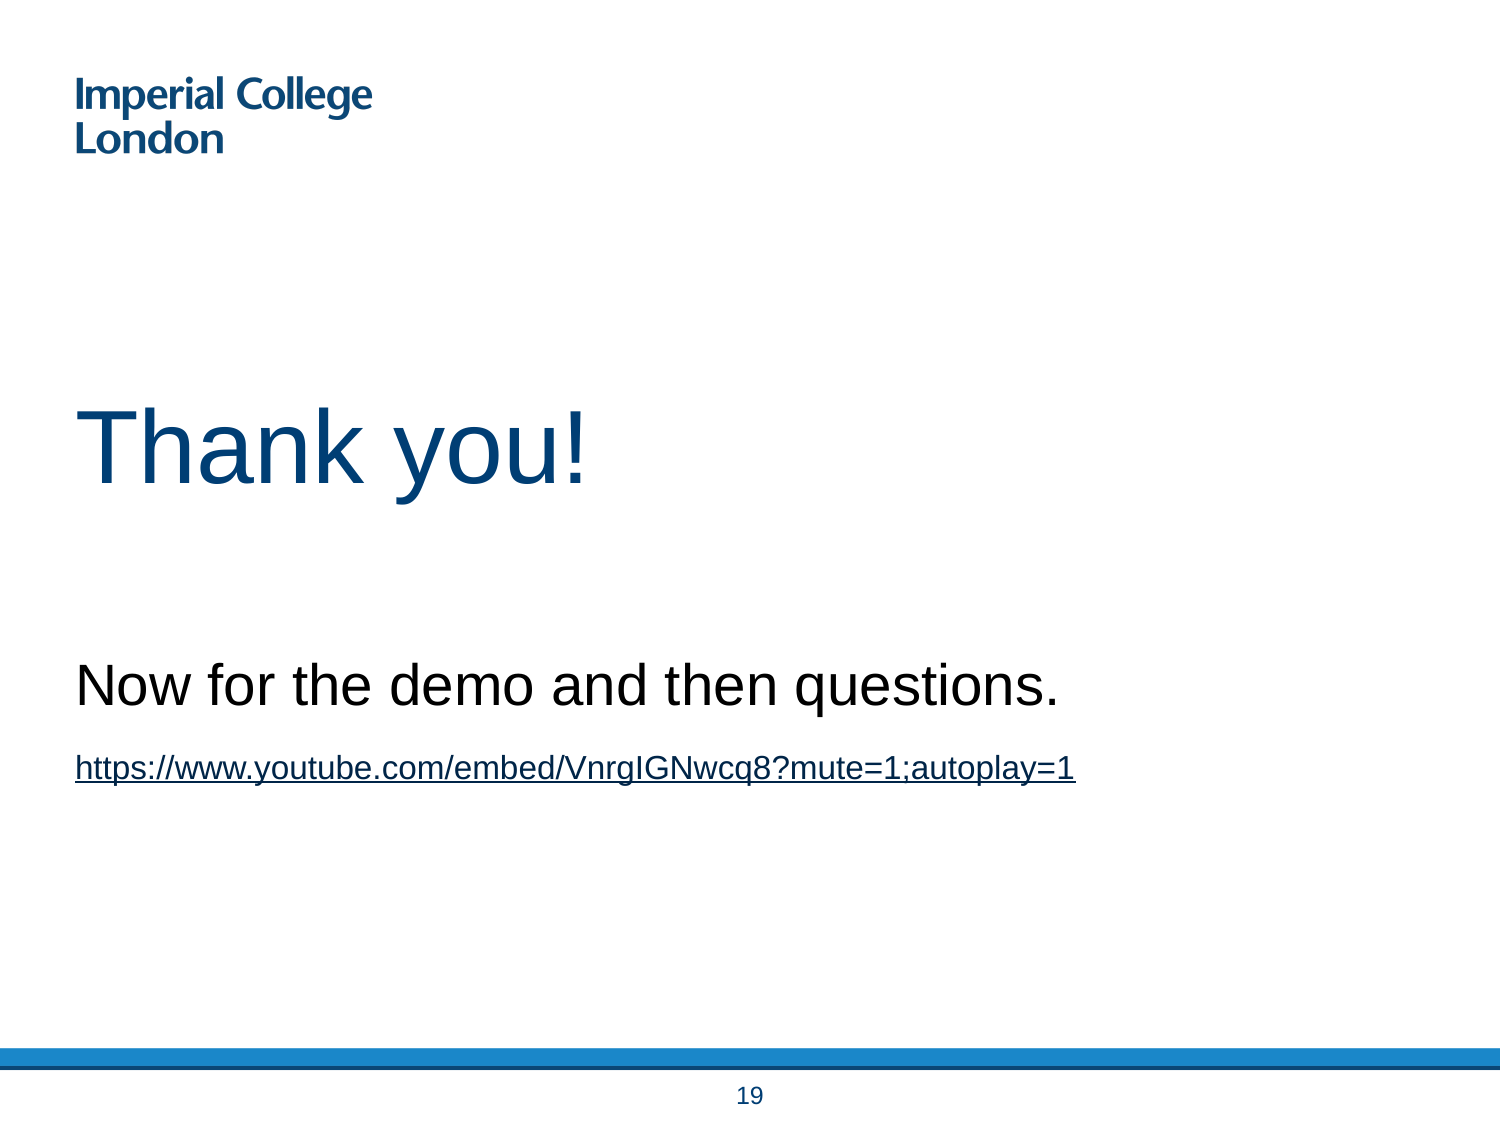

# Thank you!
Now for the demo and then questions.
https://www.youtube.com/embed/VnrgIGNwcq8?mute=1;autoplay=1
19